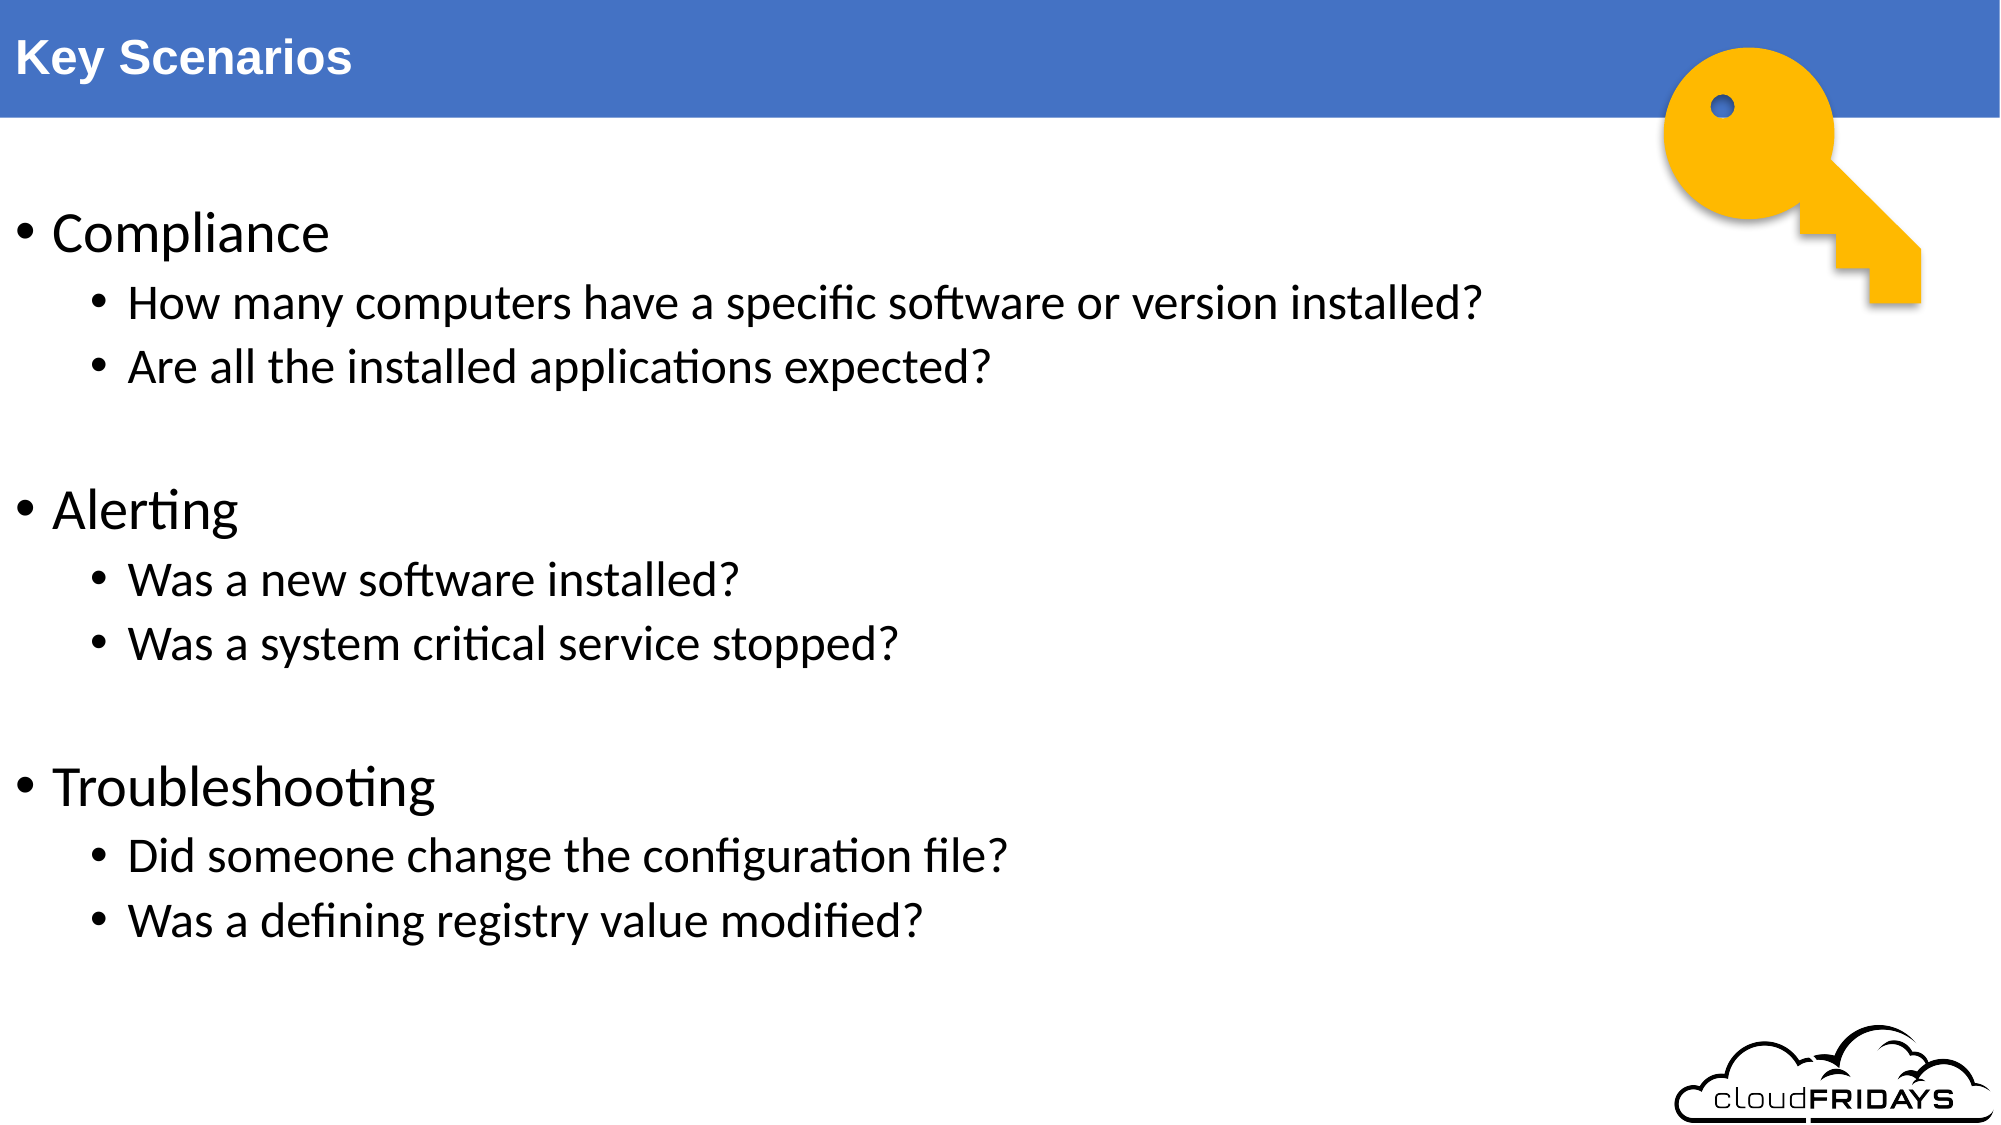

# Key Scenarios

Compliance
How many computers have a specific software or version installed?
Are all the installed applications expected?

Alerting
Was a new software installed?
Was a system critical service stopped?

Troubleshooting
Did someone change the configuration file?
Was a defining registry value modified?